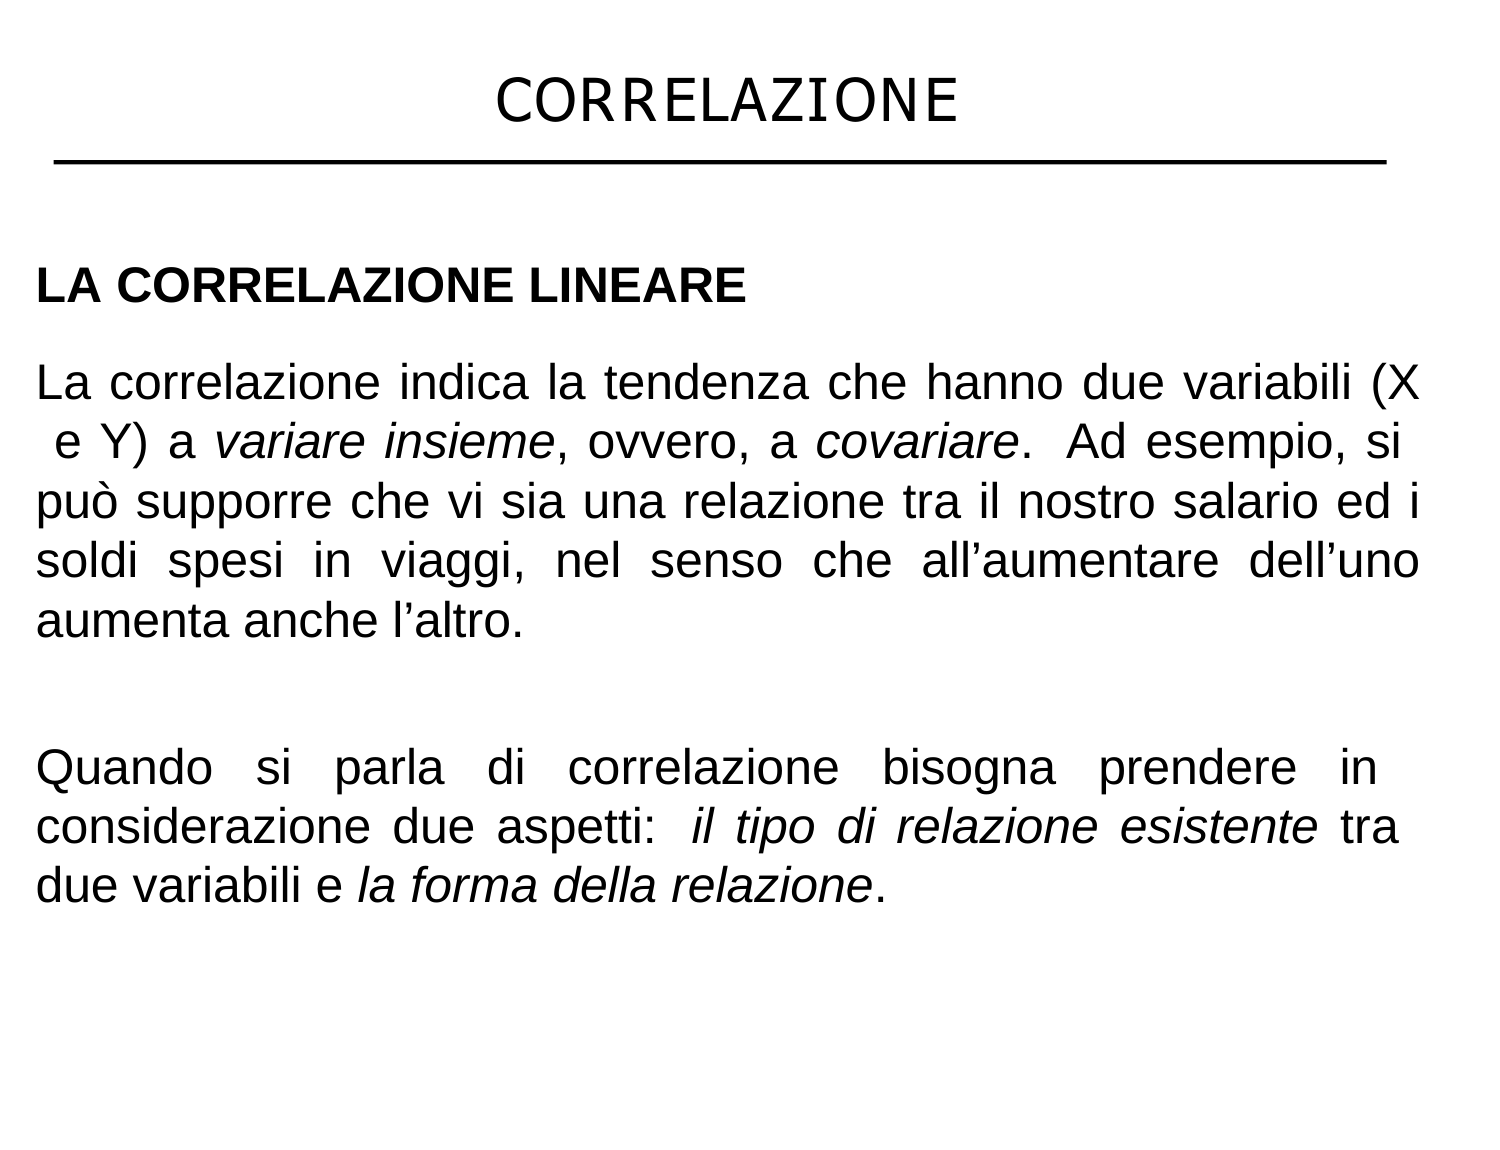

# CORRELAZIONE

LA CORRELAZIONE LINEARE
La correlazione indica la tendenza che hanno due variabili (X  e Y) a variare insieme, ovvero, a covariare. Ad esempio, si  può supporre che vi sia una relazione tra il nostro salario ed i soldi spesi in viaggi, nel senso che all’aumentare dell’uno aumenta anche l’altro.

Quando si parla di correlazione bisogna prendere in  considerazione due aspetti: il tipo di relazione esistente tra  due variabili e la forma della relazione.